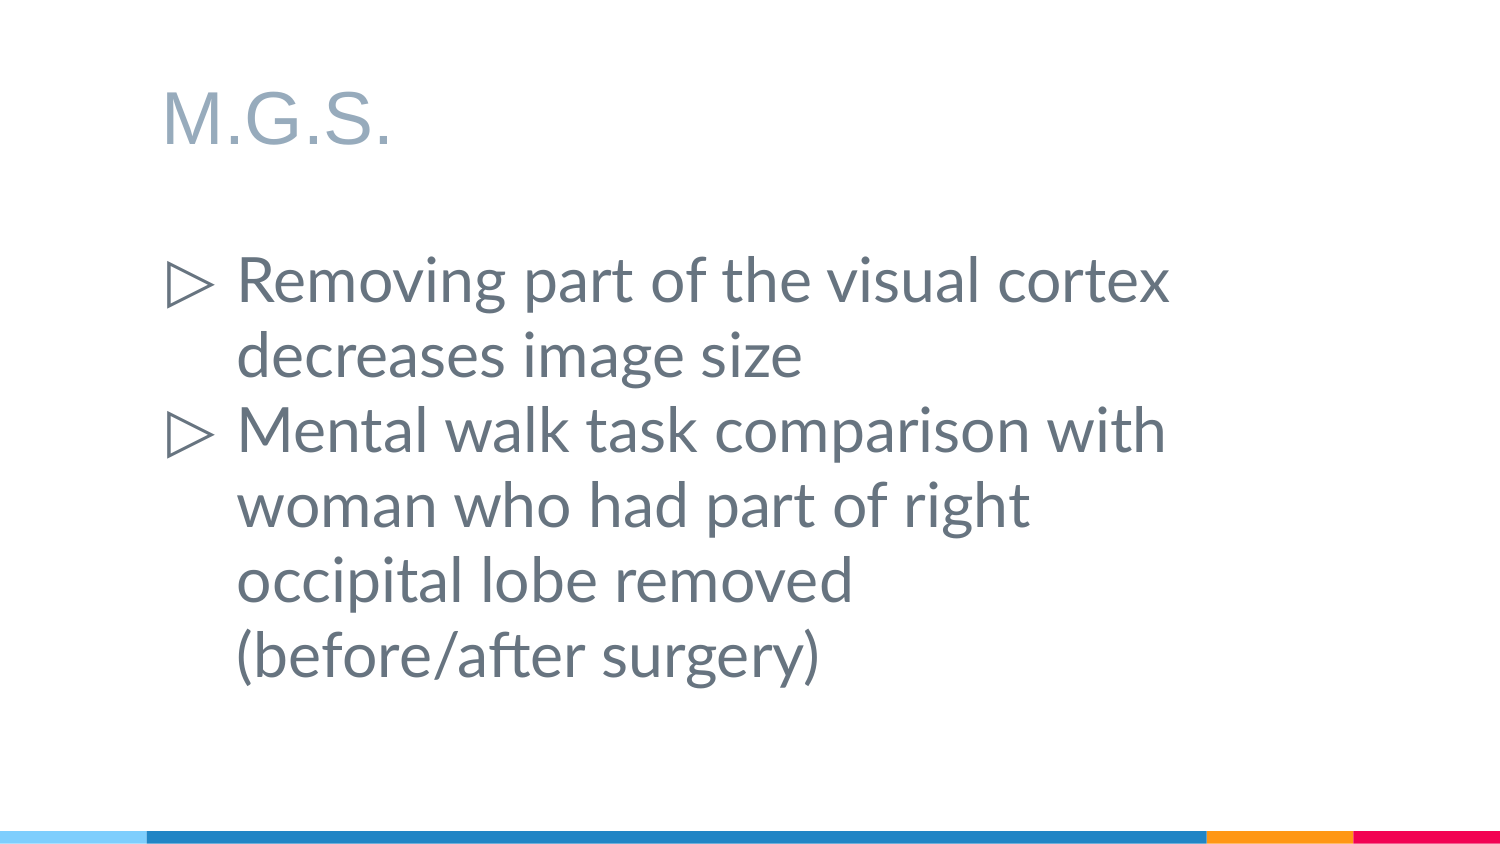

# M.G.S.
Removing part of the visual cortex decreases image size
Mental walk task comparison with woman who had part of right occipital lobe removed (before/after surgery)